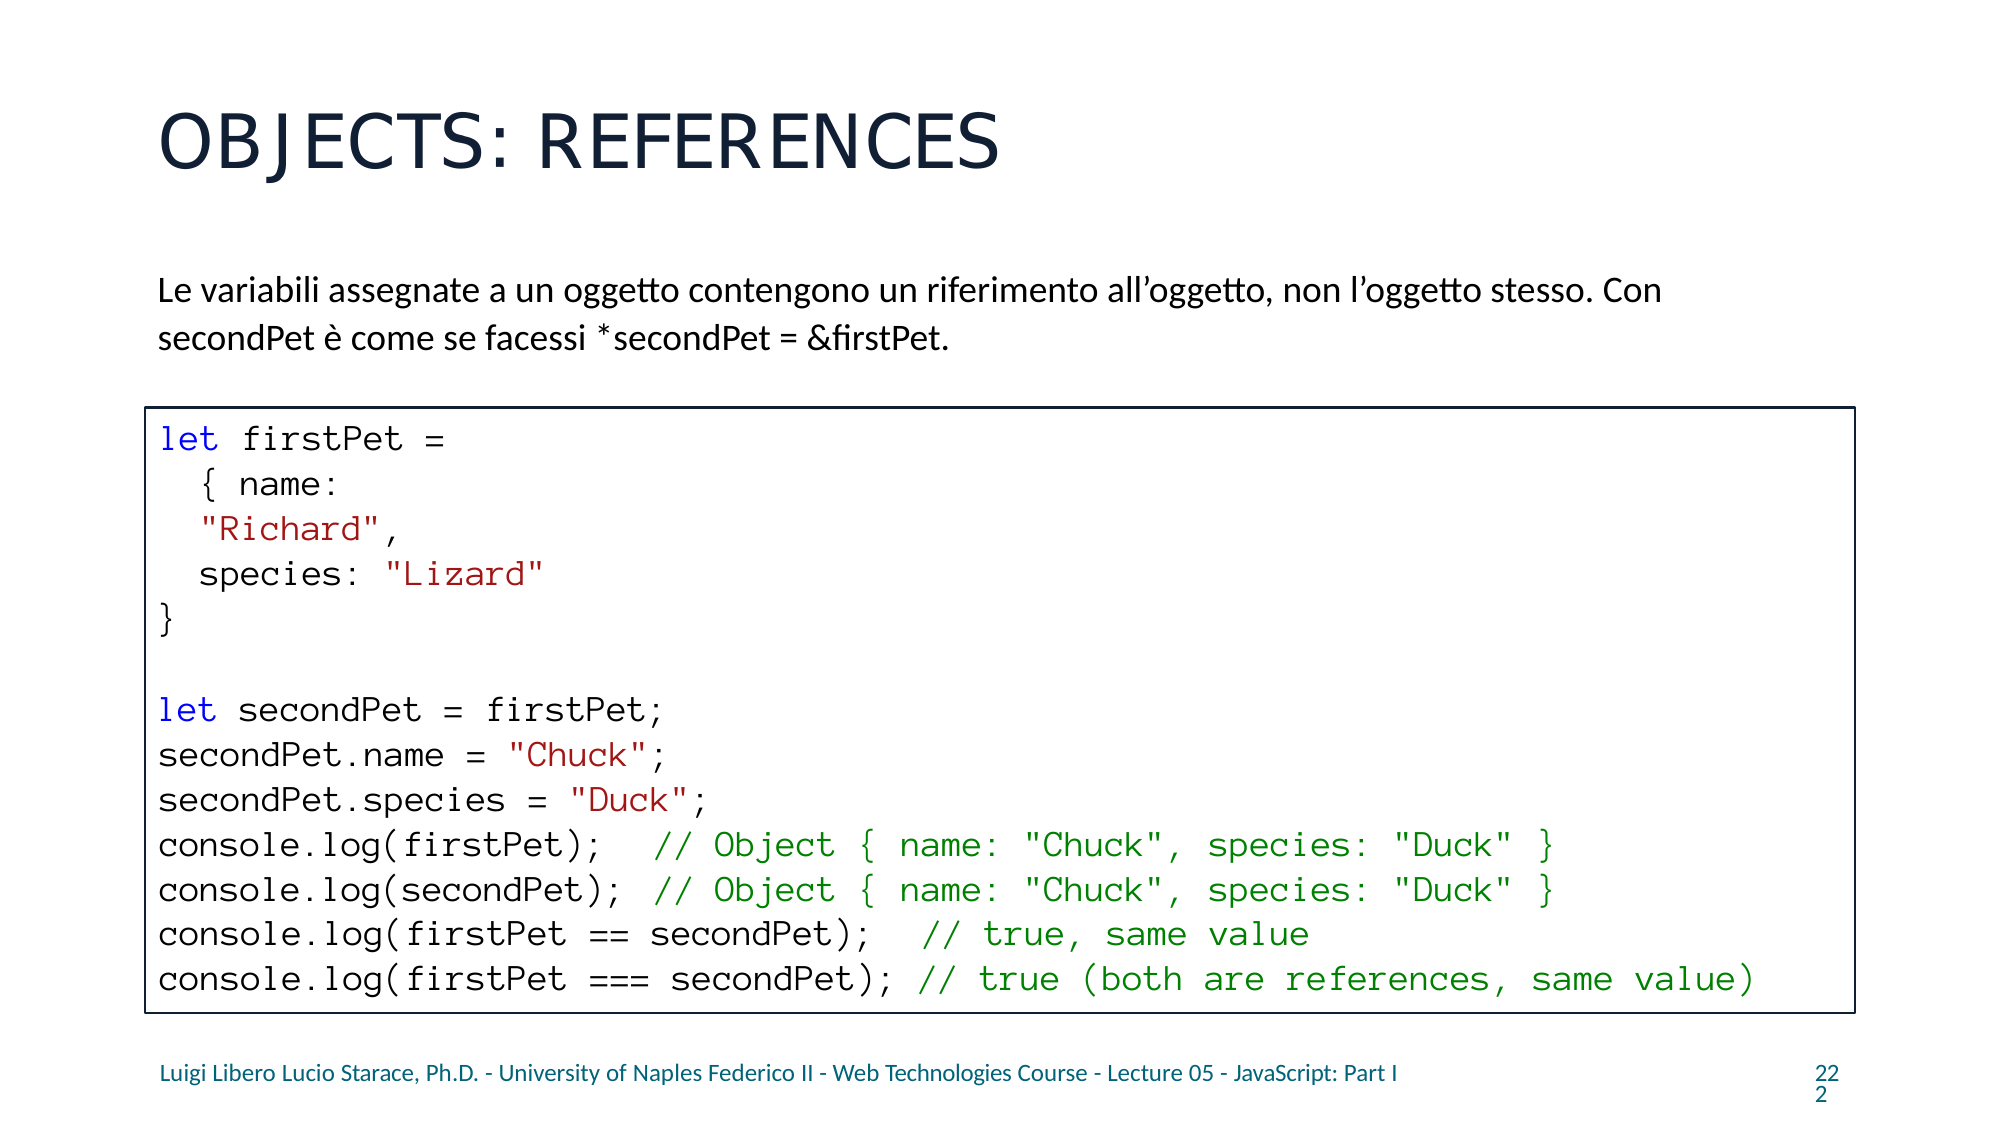

# OBJECTS: REFERENCES
Le variabili assegnate a un oggetto contengono un riferimento all’oggetto, non l’oggetto stesso. Con secondPet è come se facessi *secondPet = &firstPet.

let firstPet = { name: "Richard", species: "Lizard"
}

let secondPet = firstPet; secondPet.name = "Chuck"; secondPet.species = "Duck";
| console.log(firstPet); | // Object | { | name: "Chuck", | species: "Duck" | } |
| --- | --- | --- | --- | --- | --- |
| console.log(secondPet); | // Object | { | name: "Chuck", | species: "Duck" | } |
console.log(firstPet == secondPet);	// true, same value
console.log(firstPet === secondPet); // true (both are references, same value)
Luigi Libero Lucio Starace, Ph.D. - University of Naples Federico II - Web Technologies Course - Lecture 05 - JavaScript: Part I
222